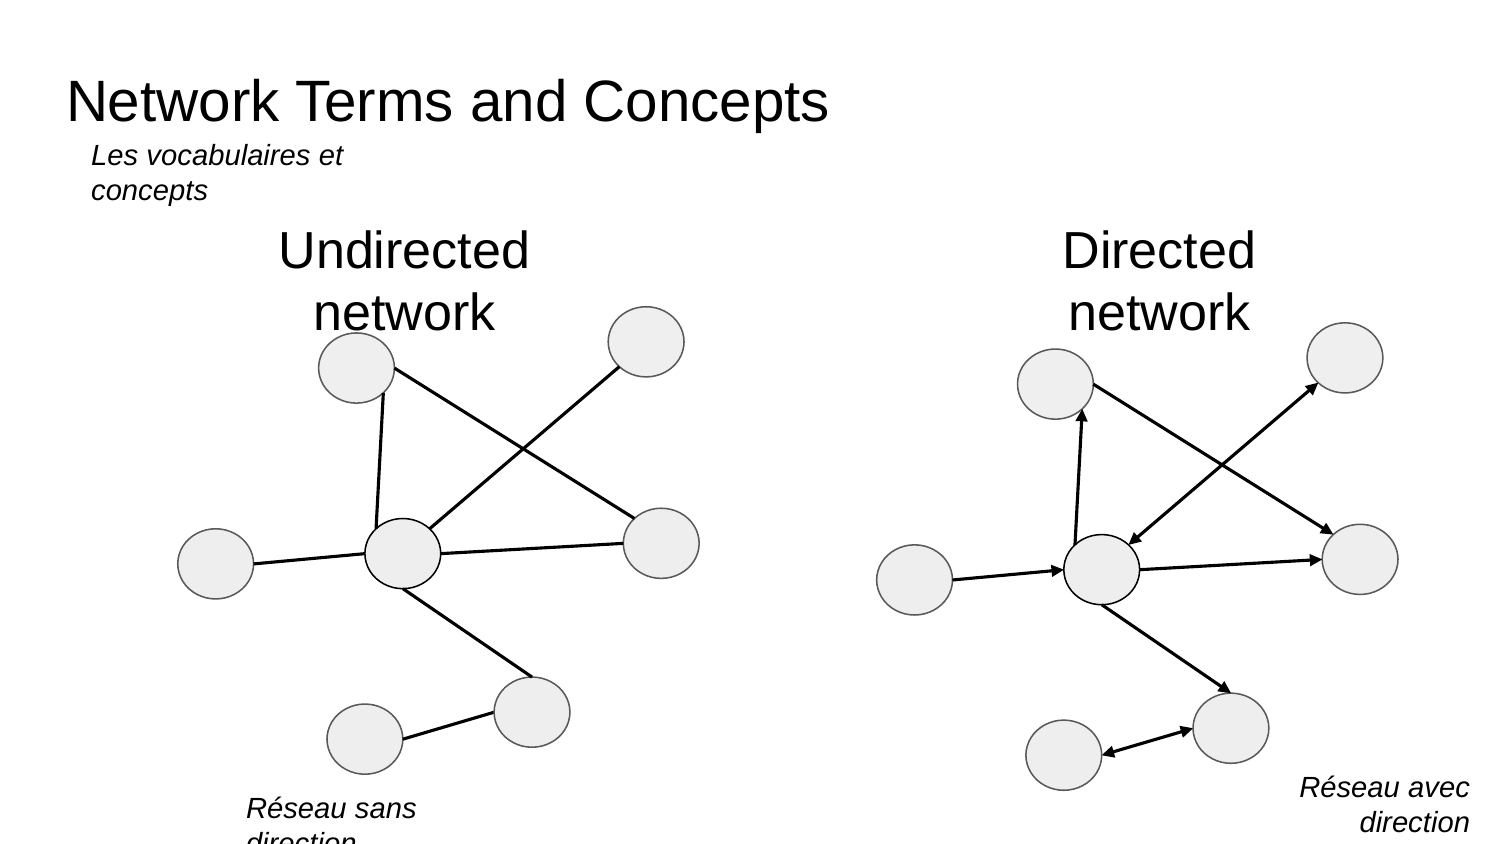

# Network Terms and Concepts
Les vocabulaires et concepts
Undirected network
Directed network

Réseau avec direction
Réseau sans direction